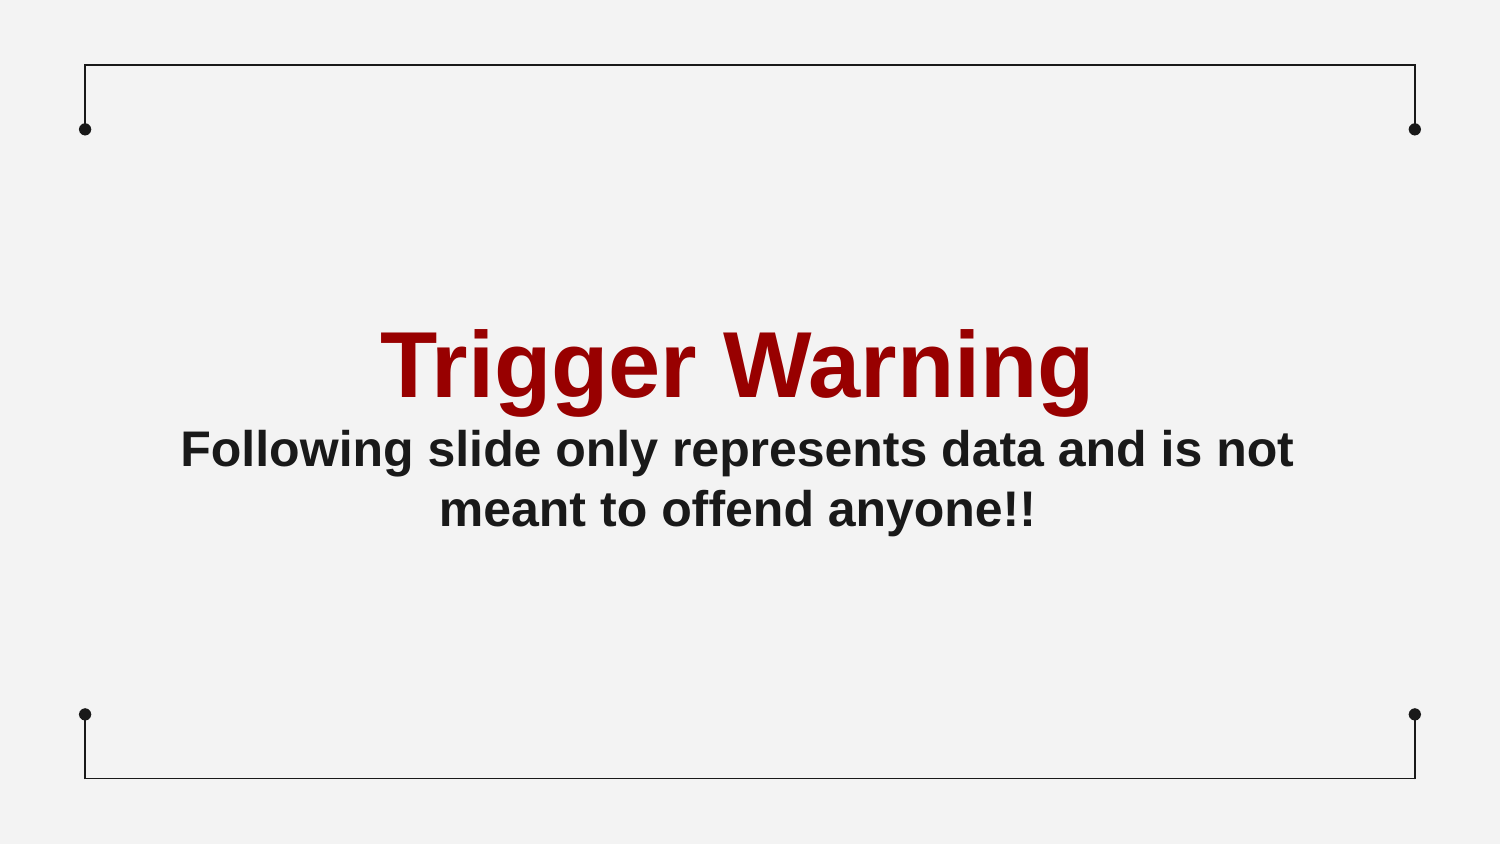

# Trigger Warning
Following slide only represents data and is not meant to offend anyone!!